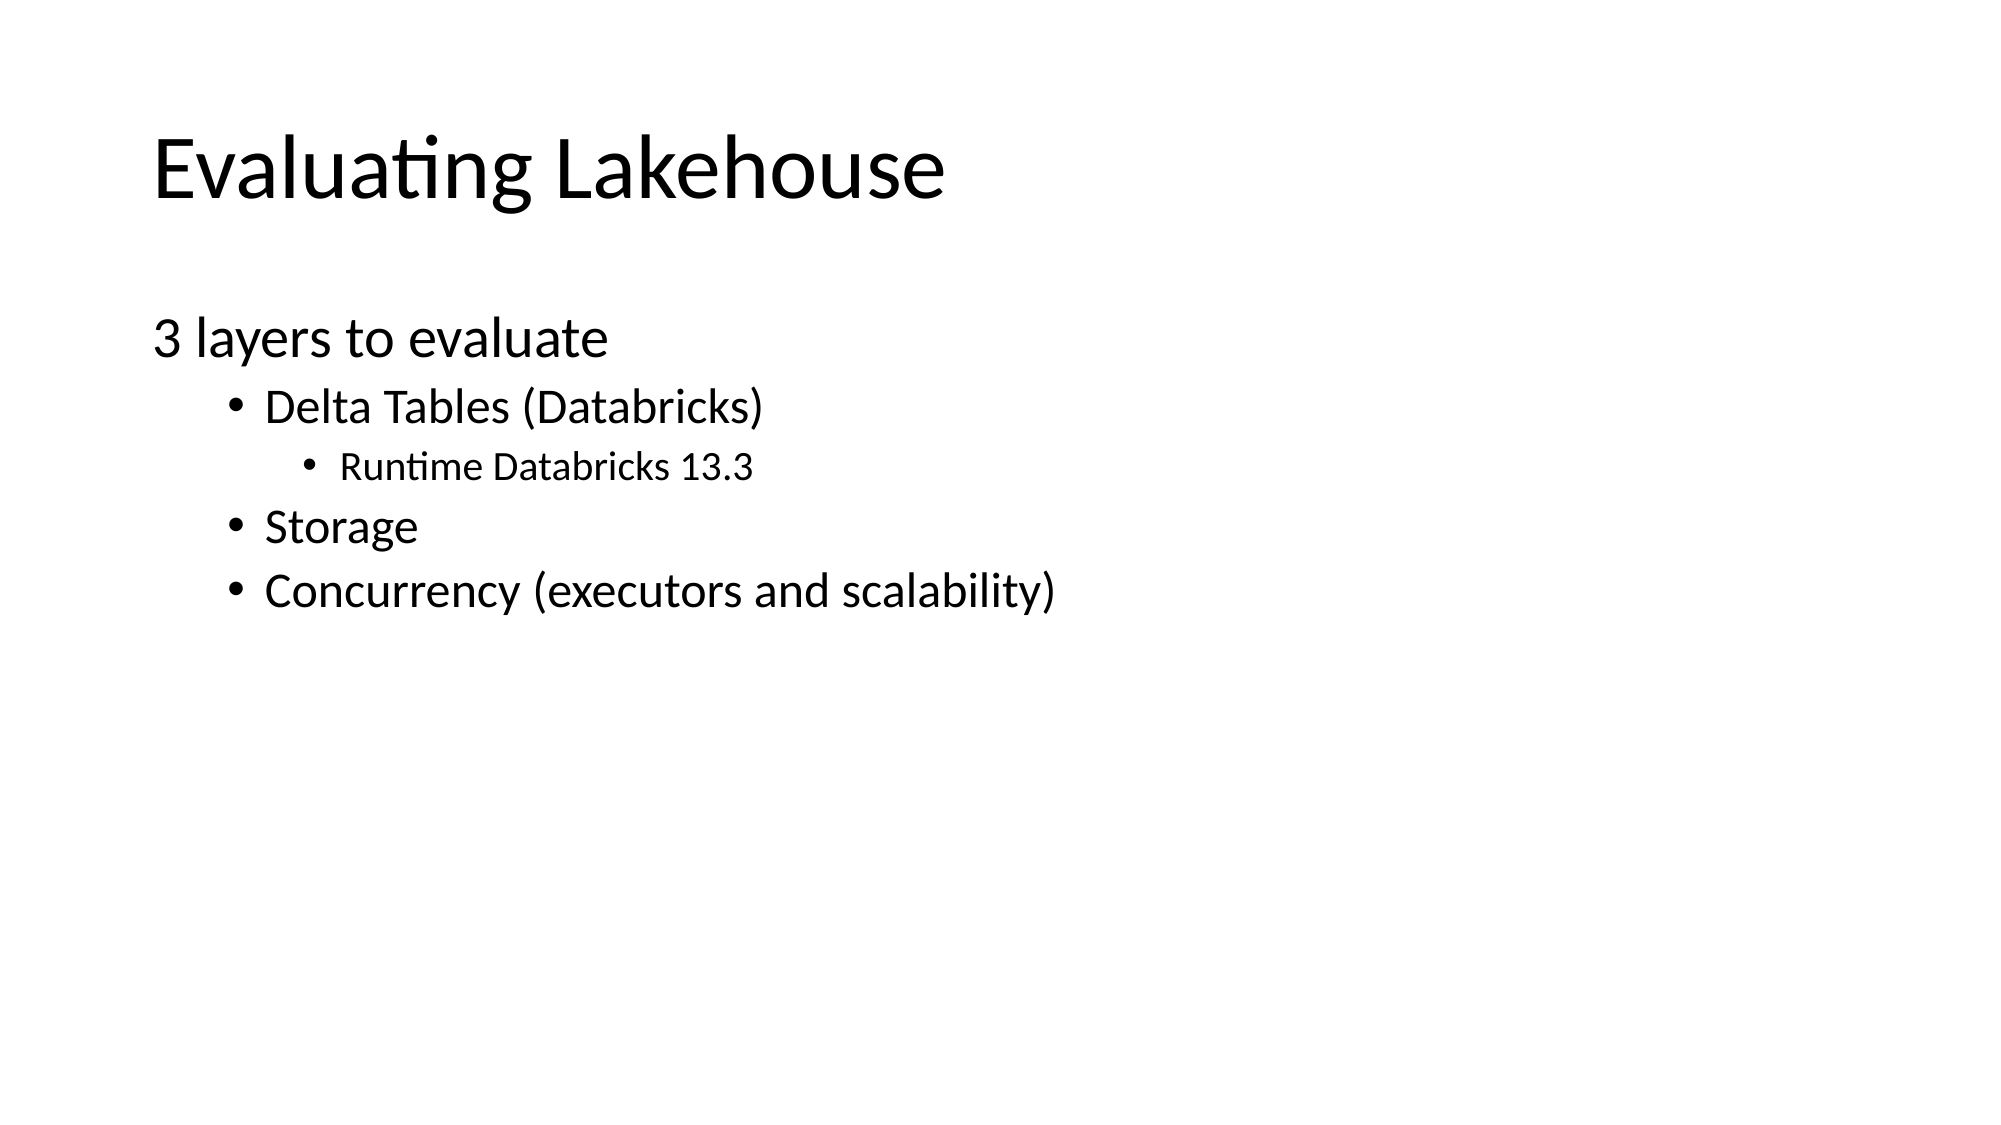

# Evaluating Lakehouse
3 layers to evaluate
Delta Tables (Databricks)
Runtime Databricks 13.3
Storage
Concurrency (executors and scalability)